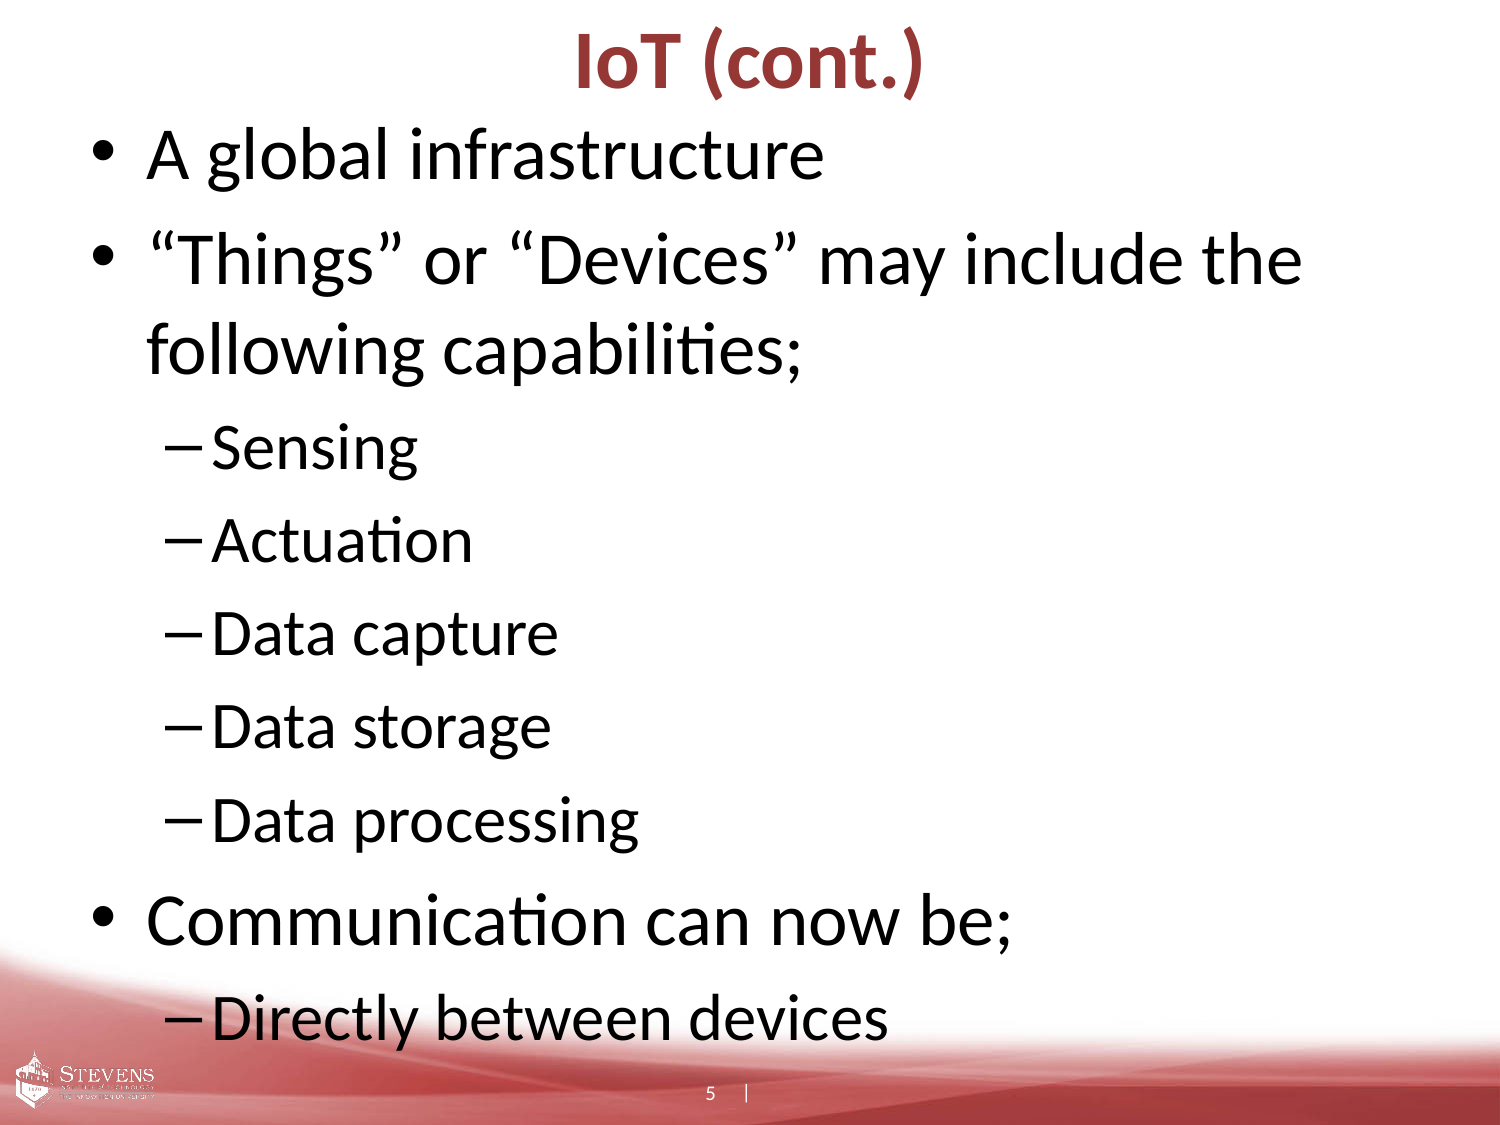

# IoT (cont.)
A global infrastructure
“Things” or “Devices” may include the following capabilities;
Sensing
Actuation
Data capture
Data storage
Data processing
Communication can now be;
Directly between devices

5